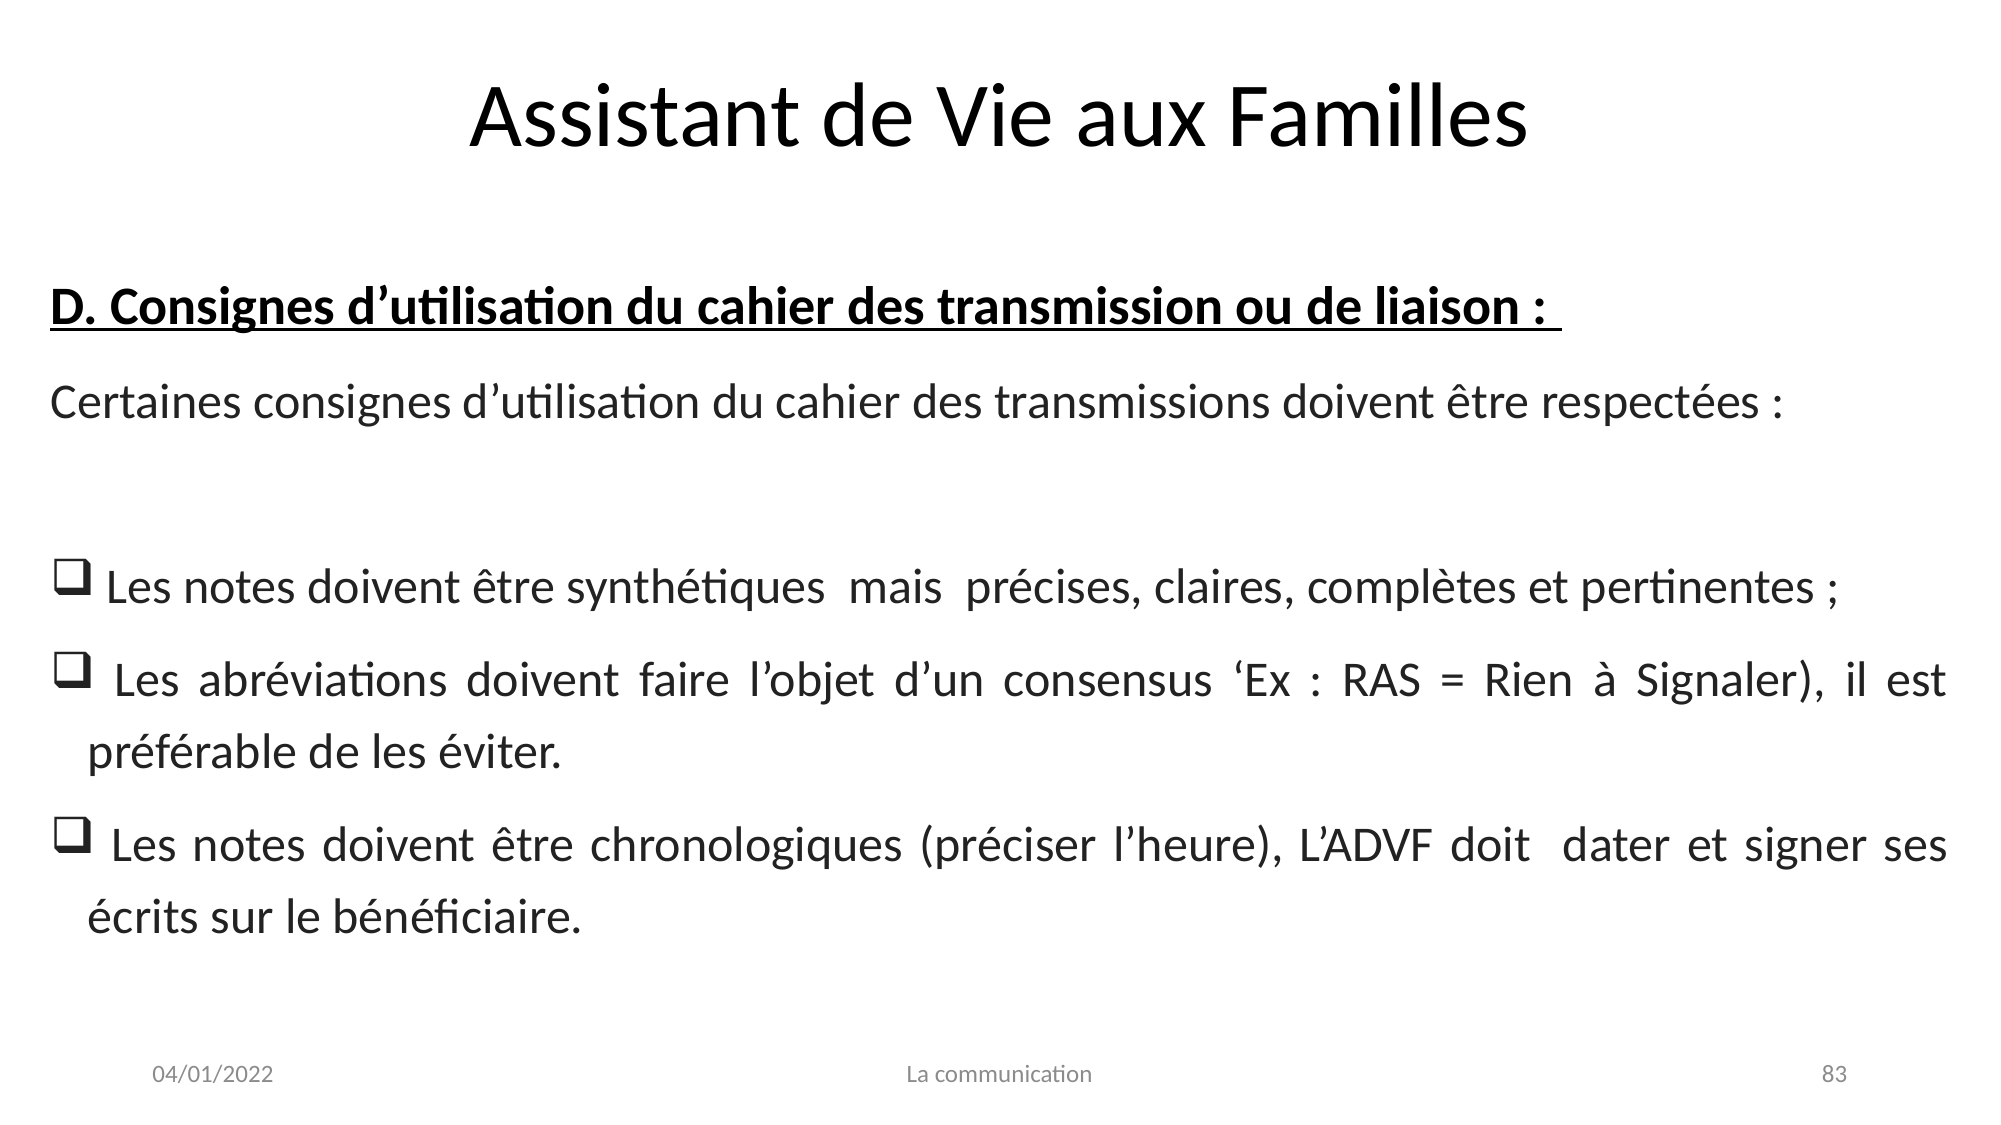

Assistant de Vie aux Familles
D. Consignes d’utilisation du cahier des transmission ou de liaison :
Certaines consignes d’utilisation du cahier des transmissions doivent être respectées :

 Les notes doivent être synthétiques  mais  précises, claires, complètes et pertinentes ;
 Les abréviations doivent faire l’objet d’un consensus ‘Ex : RAS = Rien à Signaler), il est préférable de les éviter.
 Les notes doivent être chronologiques (préciser l’heure), L’ADVF doit  dater et signer ses écrits sur le bénéficiaire.
04/01/2022
La communication
83